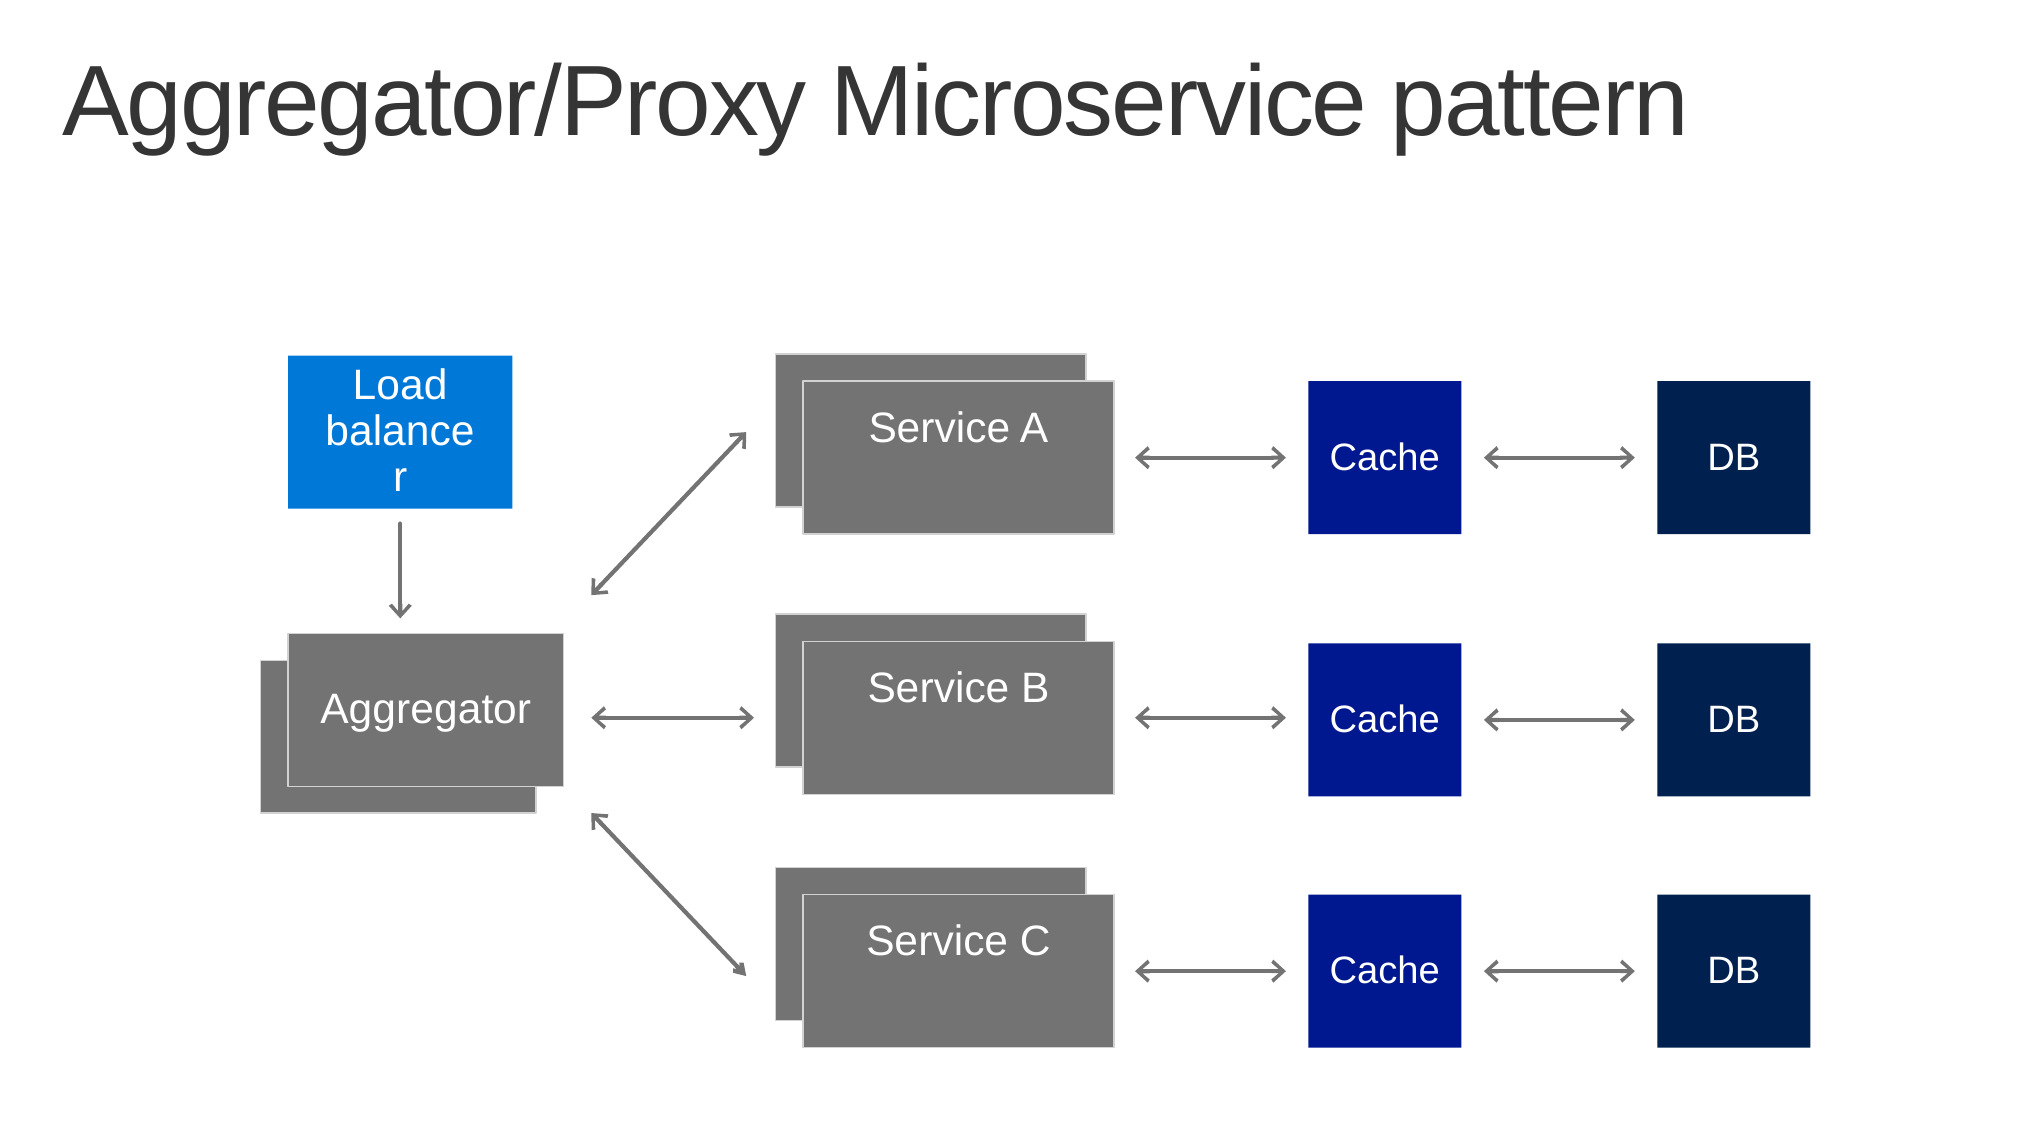

# Aggregator/Proxy Microservice pattern

Service A
Load balancer
Cache
DB

Service B
Aggregator

Cache
DB

Service C
Cache
DB